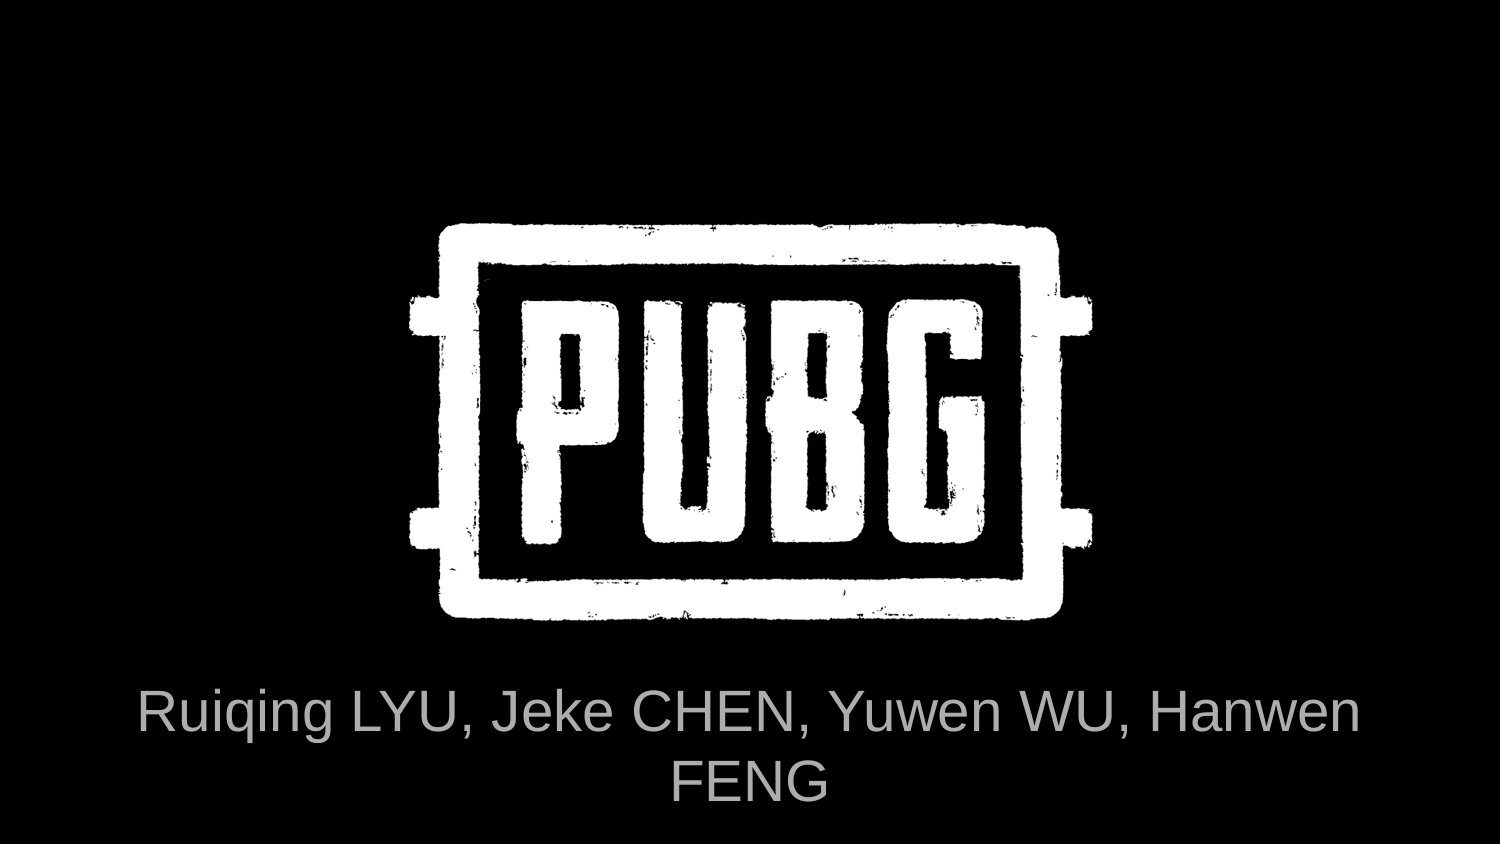

Ruiqing LYU, Jeke CHEN, Yuwen WU, Hanwen FENG